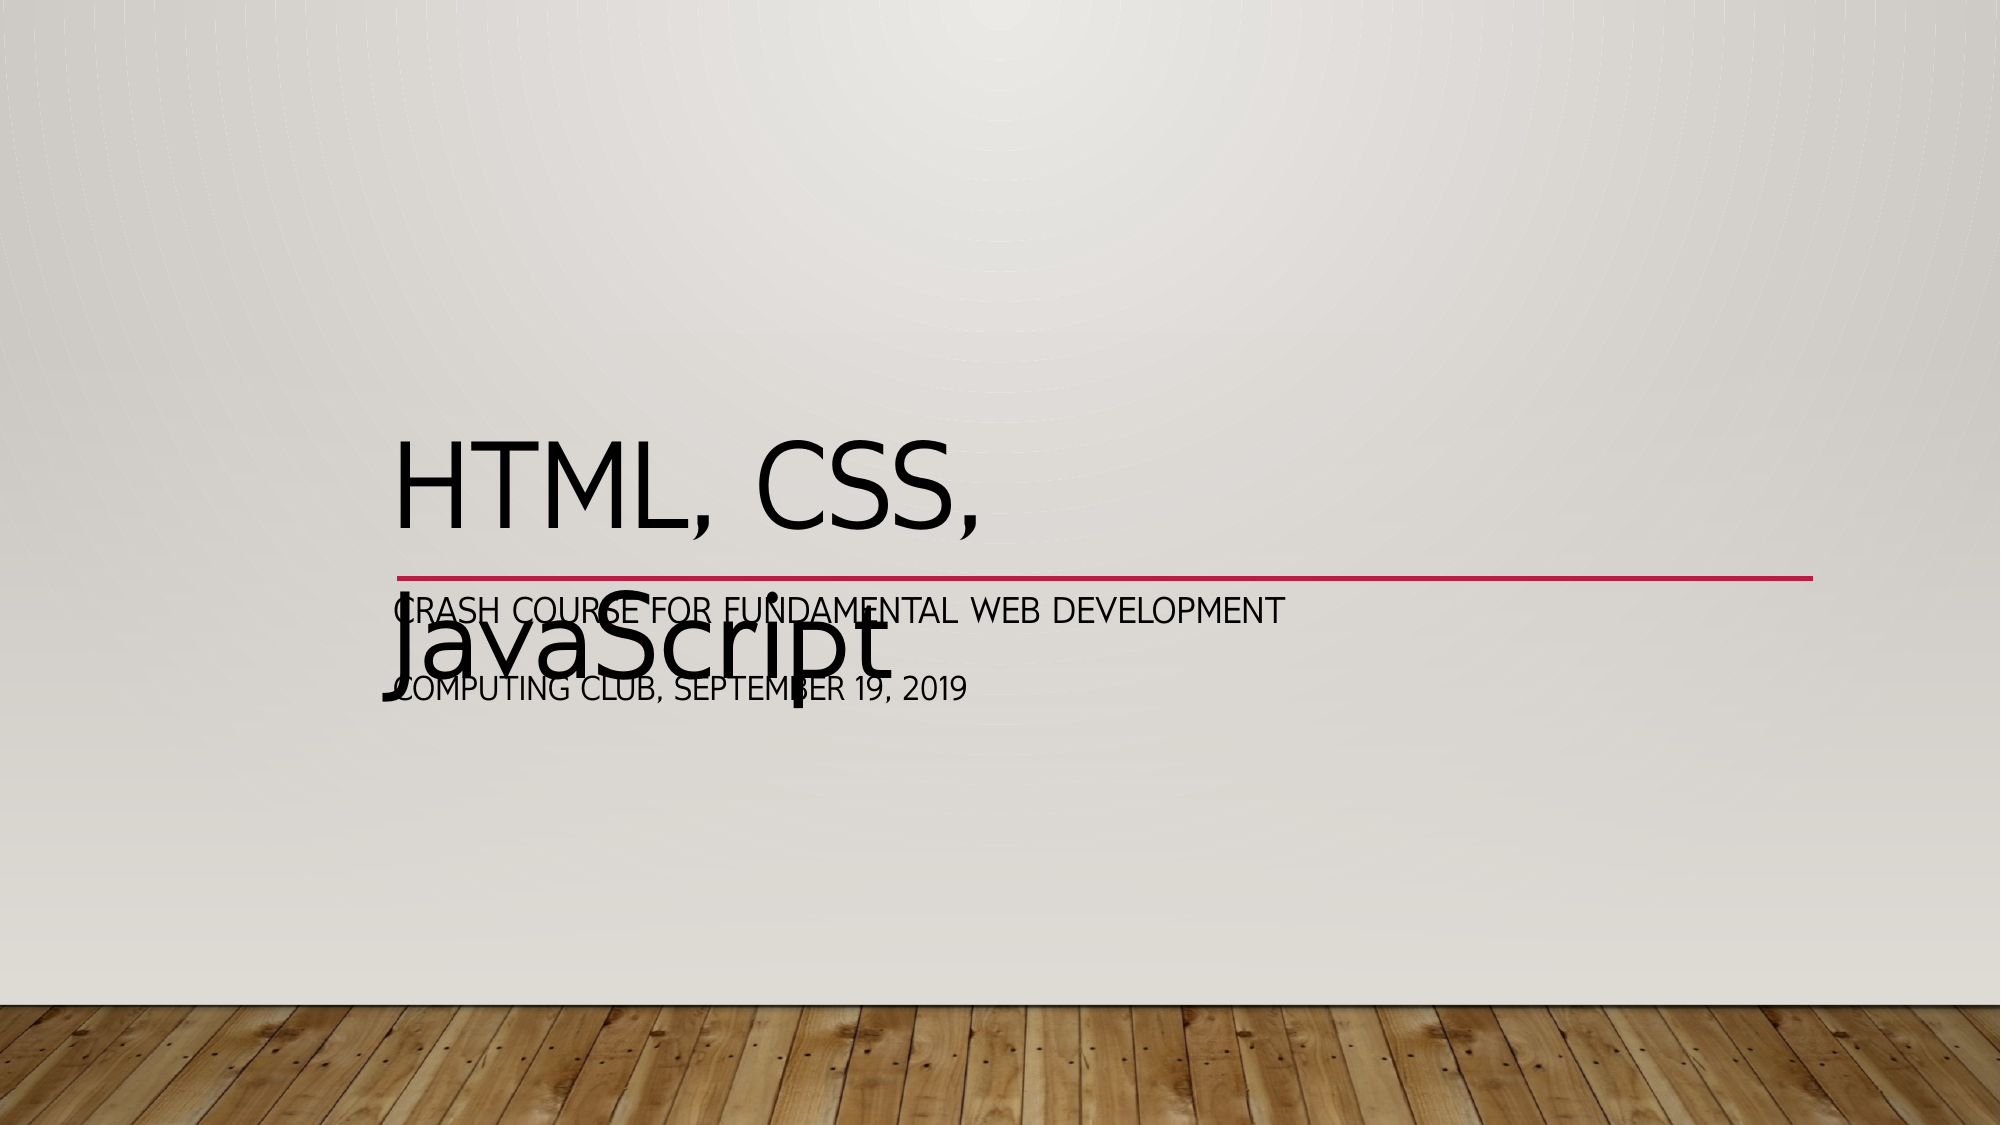

HTML, CSS, JavaScript
Crash course for fundamental web development
Computing club, September 19, 2019